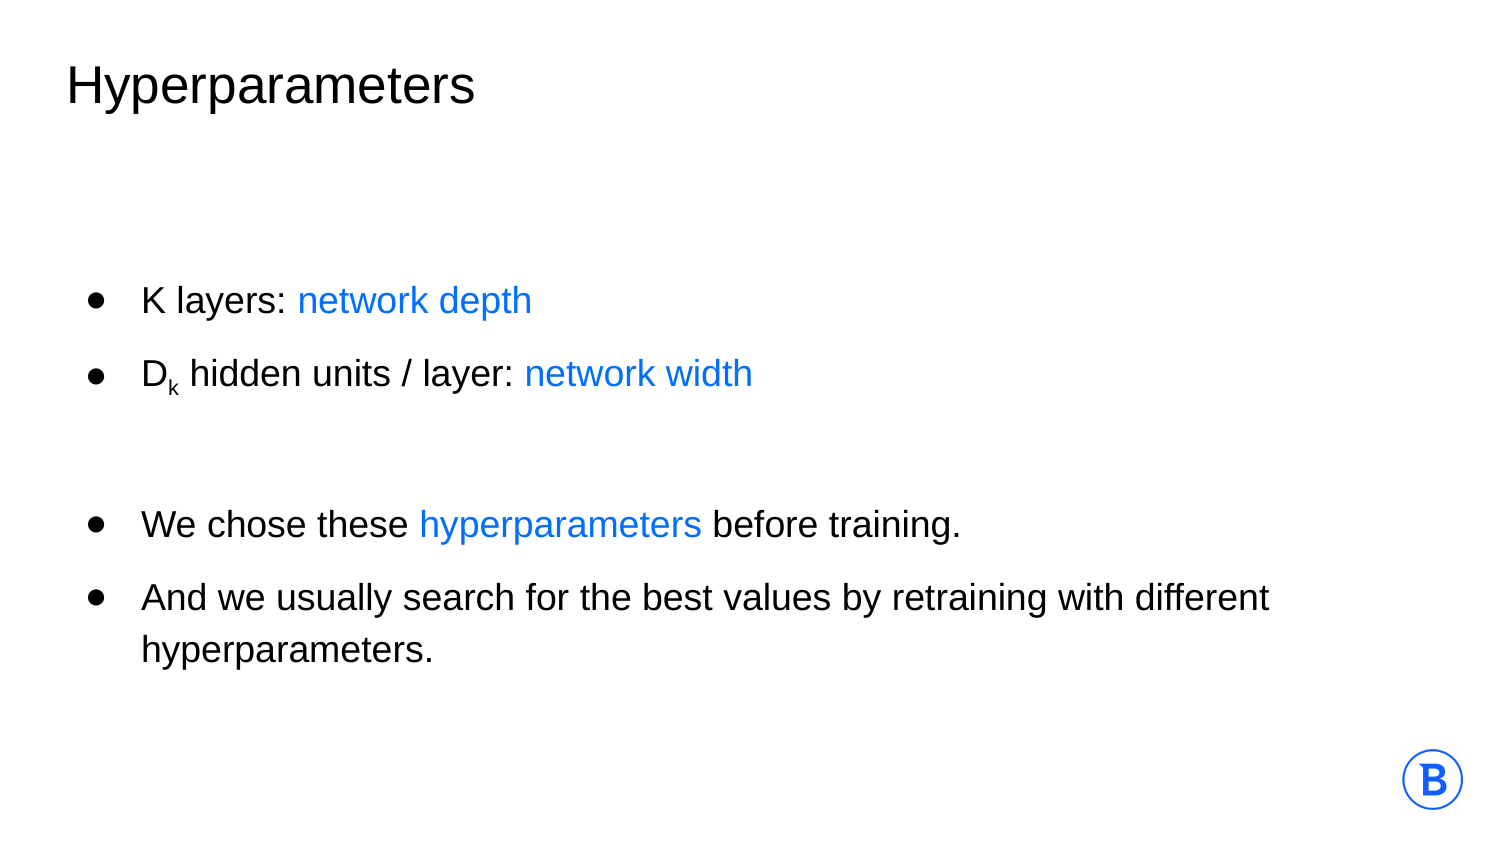

# Hyperparameters
K layers: network depth
Dk hidden units / layer: network width

We chose these hyperparameters before training.
And we usually search for the best values by retraining with different hyperparameters.